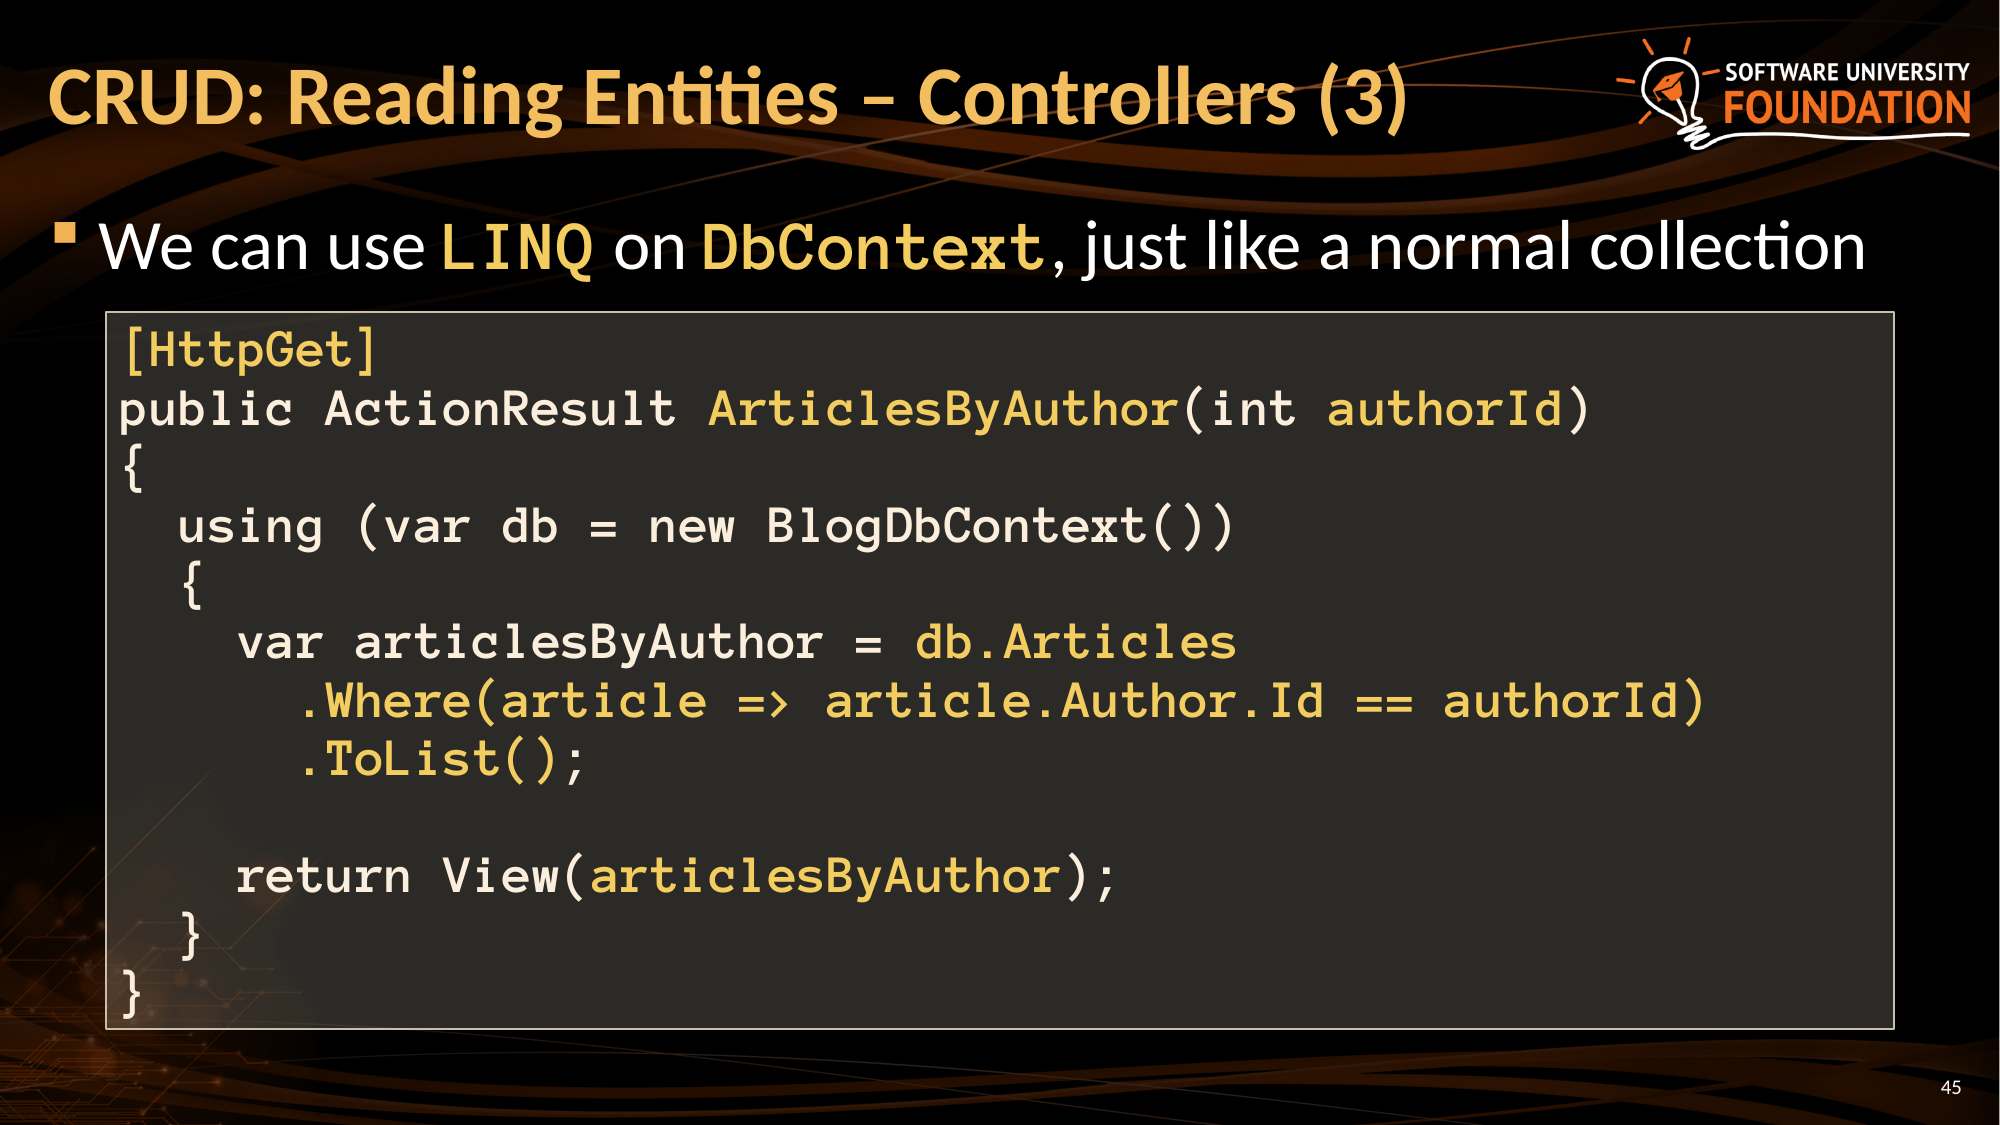

# CRUD: Reading Entities – Controllers (3)
We can use LINQ on DbContext, just like a normal collection

[HttpGet]
public ActionResult ArticlesByAuthor(int authorId)
{
  using (var db = new BlogDbContext())
  {
    var articlesByAuthor = db.Articles
      .Where(article => article.Author.Id == authorId)
      .ToList();

    return View(articlesByAuthor);
  }
}
45